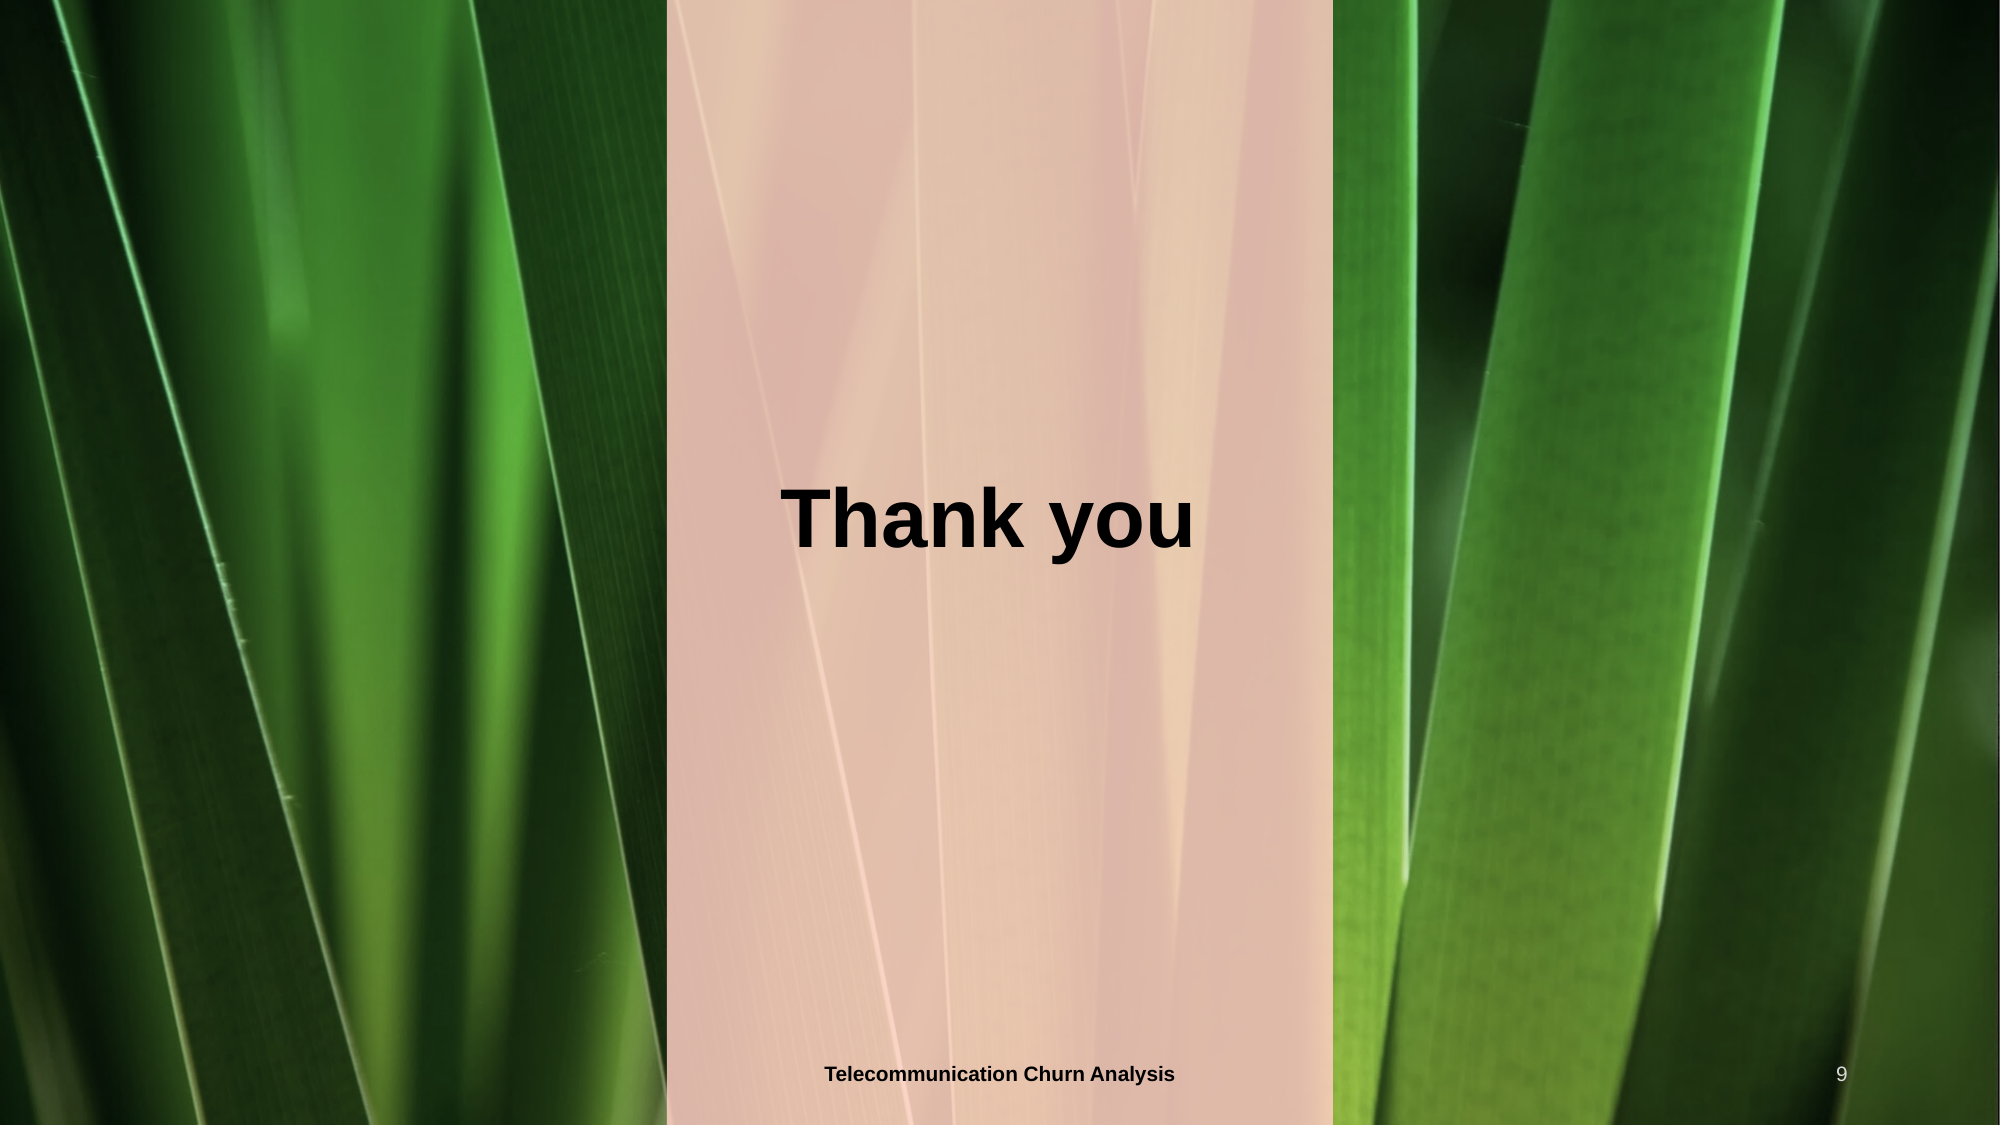

# Thank you
Telecommunication Churn Analysis
9